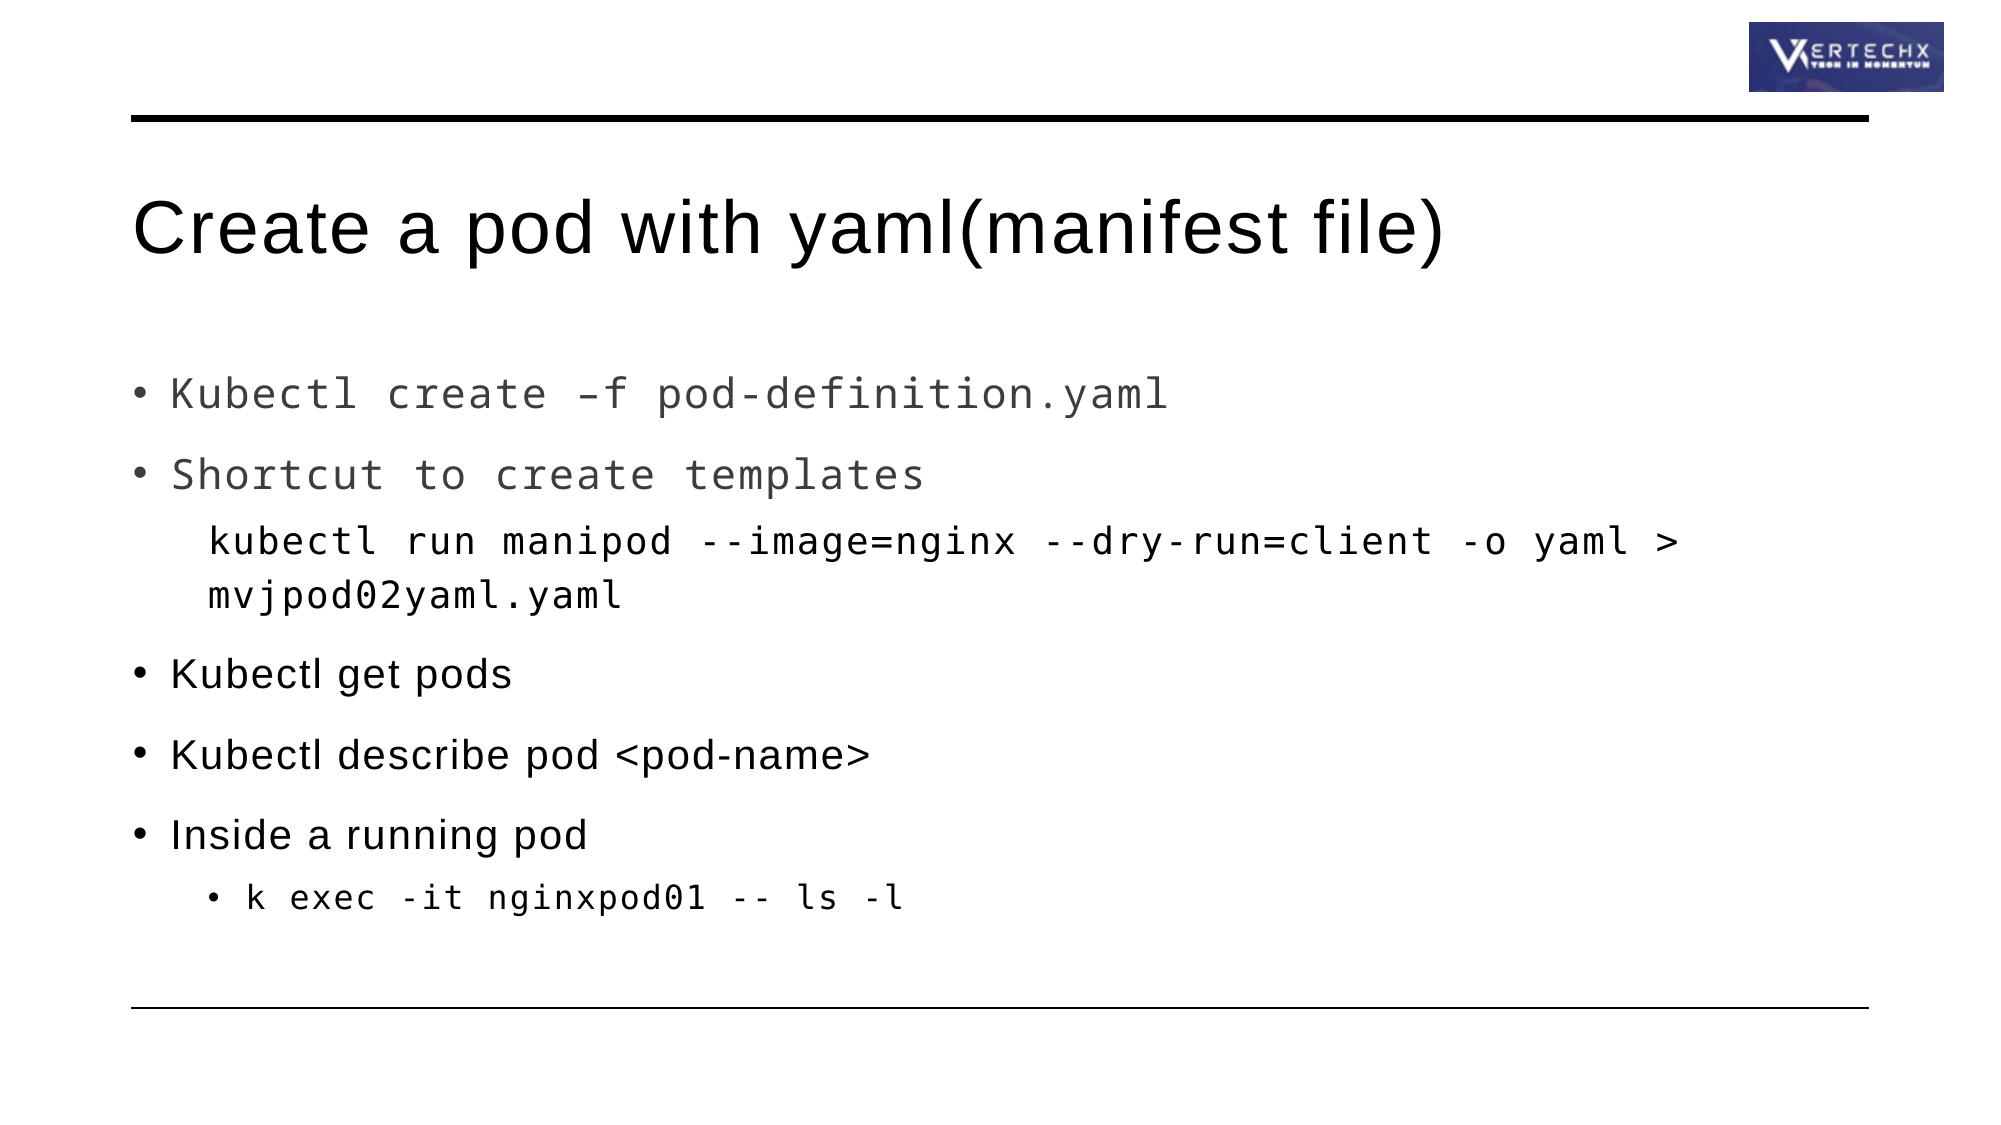

# Create a pod with yaml(manifest file)
Kubectl create –f pod-definition.yaml
Shortcut to create templates
kubectl run manipod --image=nginx --dry-run=client -o yaml > mvjpod02yaml.yaml
Kubectl get pods
Kubectl describe pod <pod-name>
Inside a running pod
k exec -it nginxpod01 -- ls -l